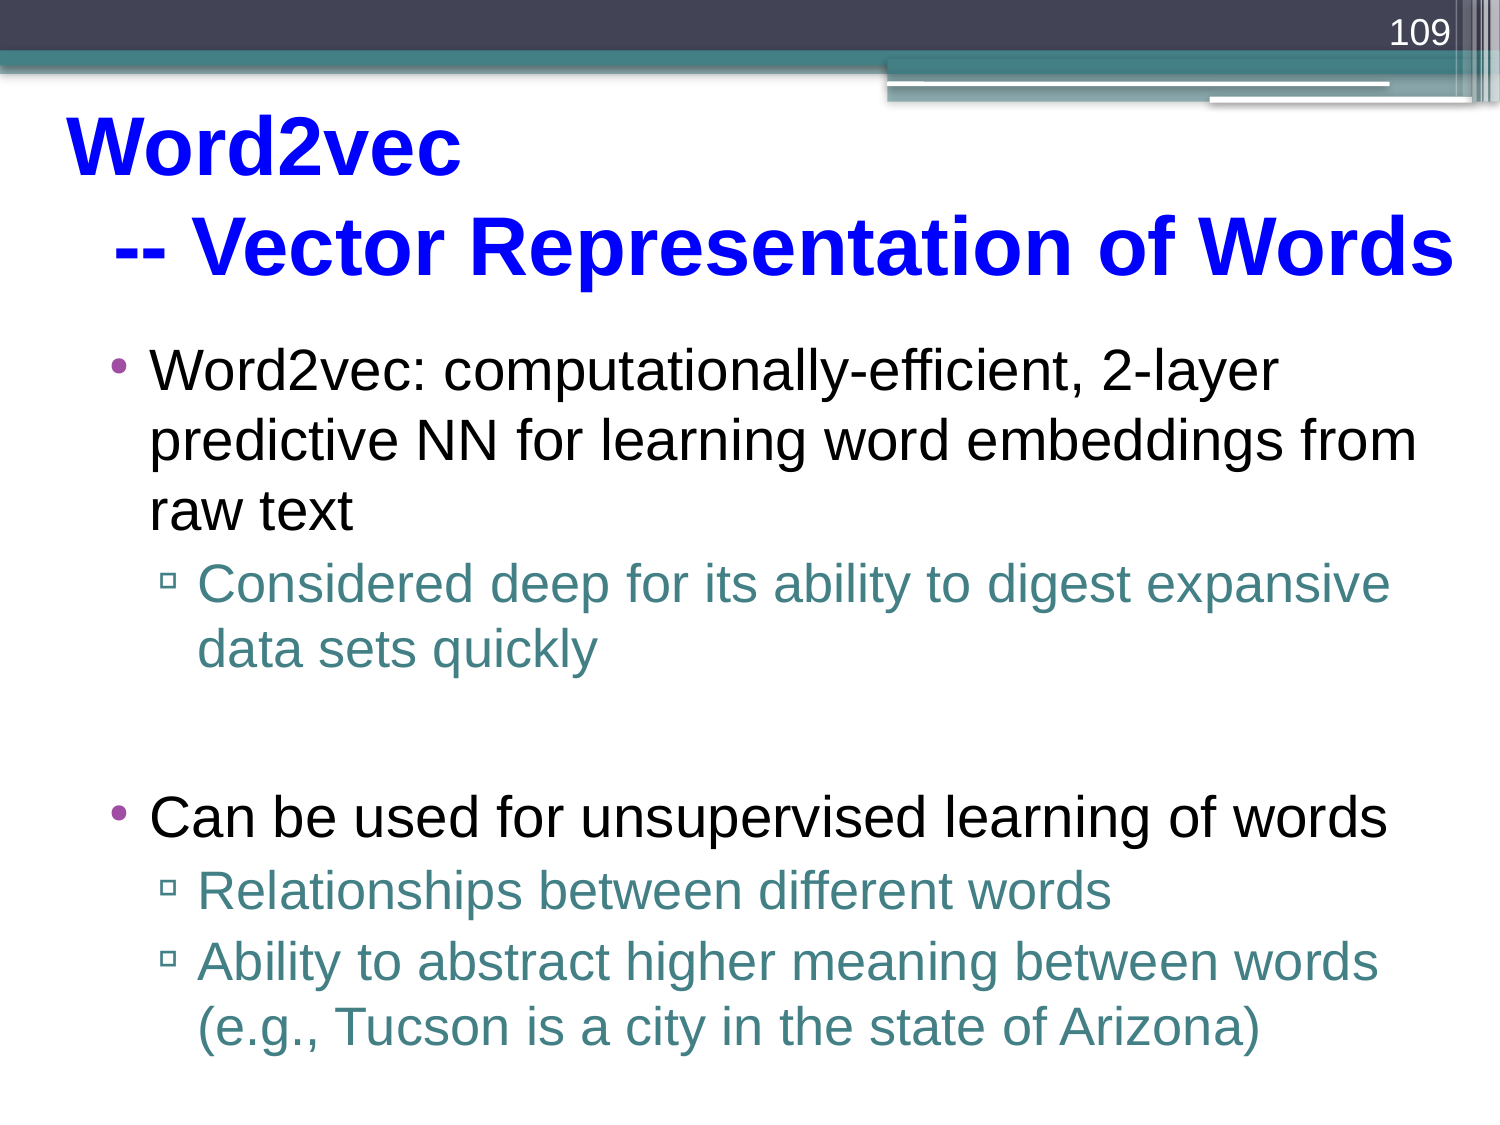

109
# Word2vec -- Vector Representation of Words
Word2vec: computationally-efficient, 2-layer predictive NN for learning word embeddings from raw text
Considered deep for its ability to digest expansive data sets quickly

Can be used for unsupervised learning of words
Relationships between different words
Ability to abstract higher meaning between words (e.g., Tucson is a city in the state of Arizona)